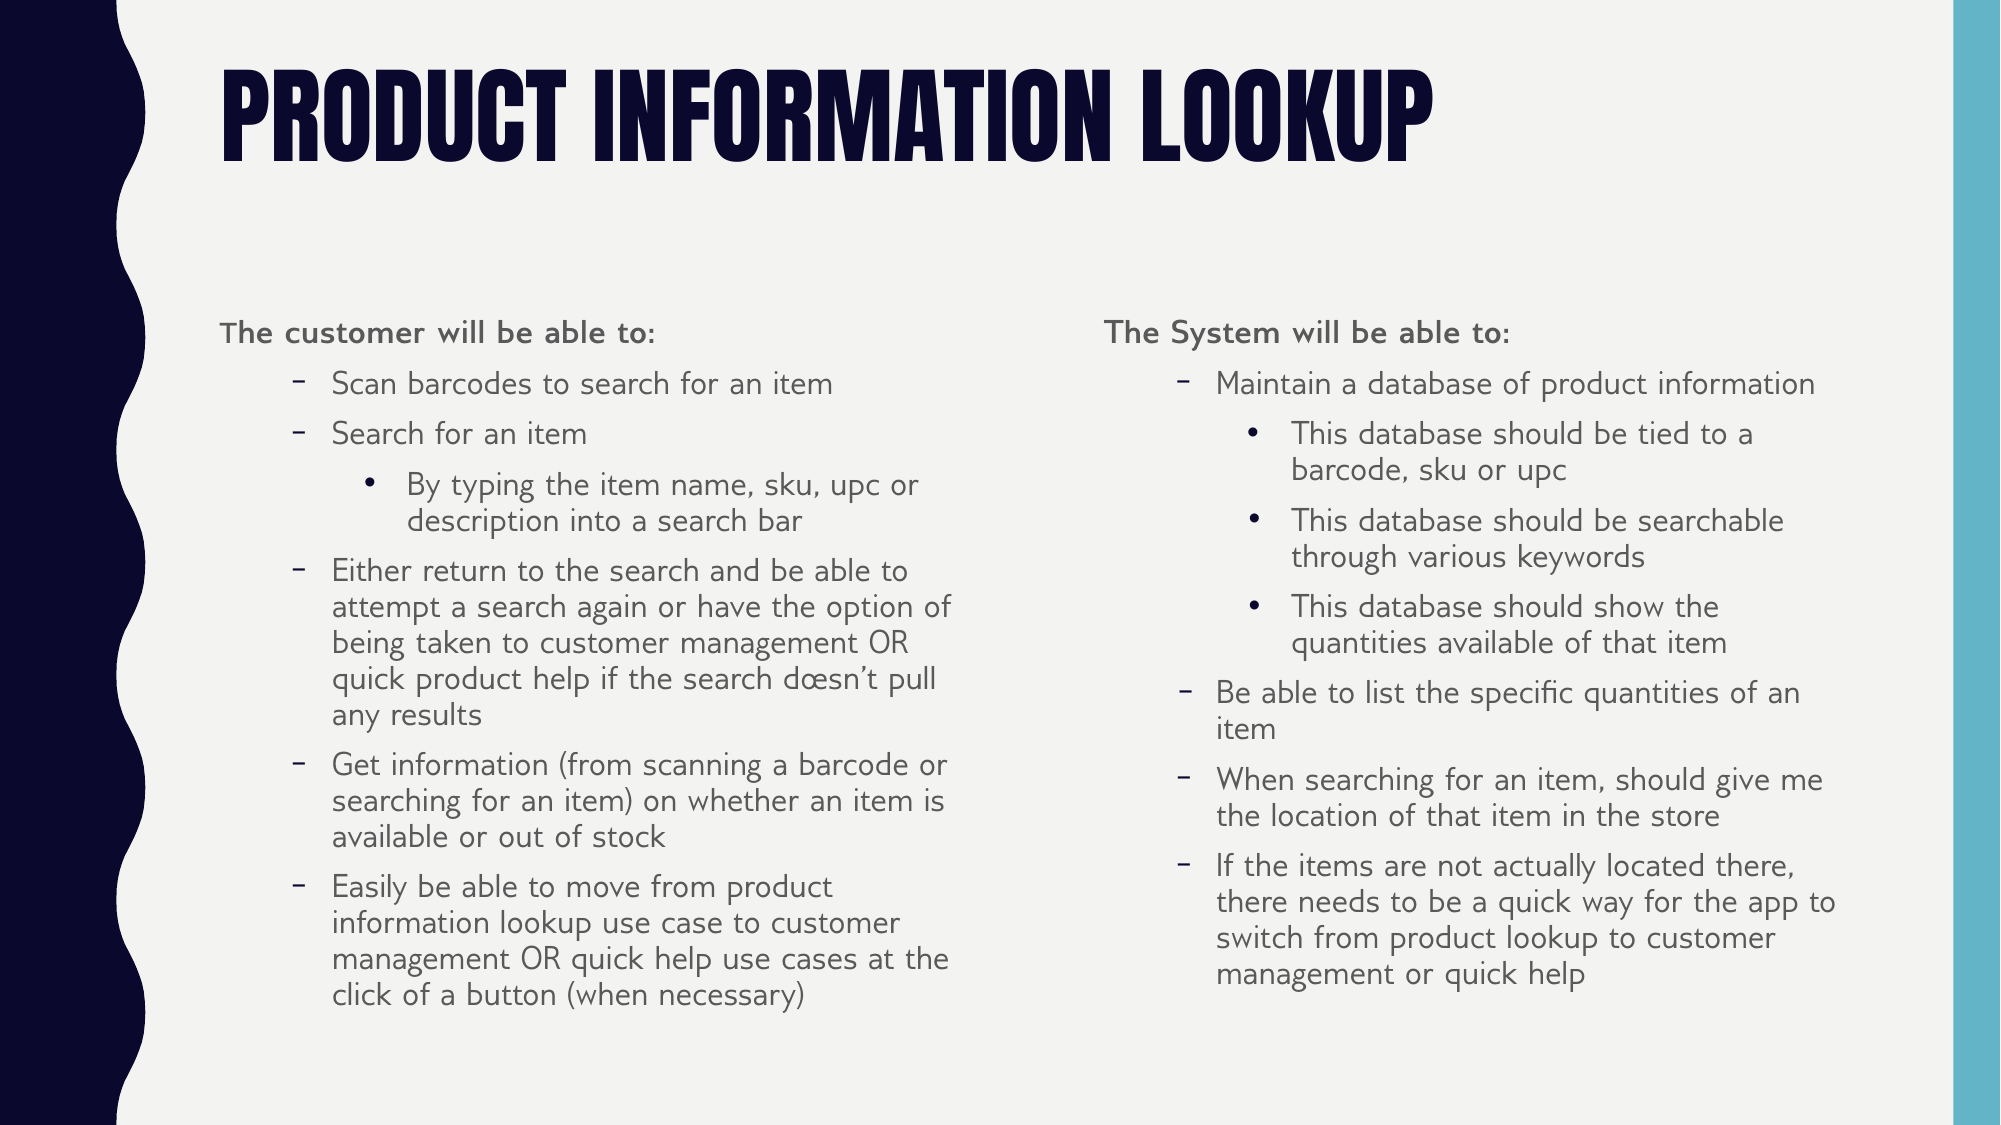

# PRODUCT INFORMATION LOOKUP
The customer will be able to:
Scan barcodes to search for an item
Search for an item
By typing the item name, sku, upc or description into a search bar
Either return to the search and be able to attempt a search again or have the option of being taken to customer management OR quick product help if the search doesn’t pull any results
Get information (from scanning a barcode or searching for an item) on whether an item is available or out of stock
Easily be able to move from product information lookup use case to customer management OR quick help use cases at the click of a button (when necessary)

The System will be able to:
Maintain a database of product information
This database should be tied to a barcode, sku or upc
This database should be searchable through various keywords
This database should show the quantities available of that item
Be able to list the specific quantities of an item
When searching for an item, should give me the location of that item in the store
If the items are not actually located there, there needs to be a quick way for the app to switch from product lookup to customer management or quick help